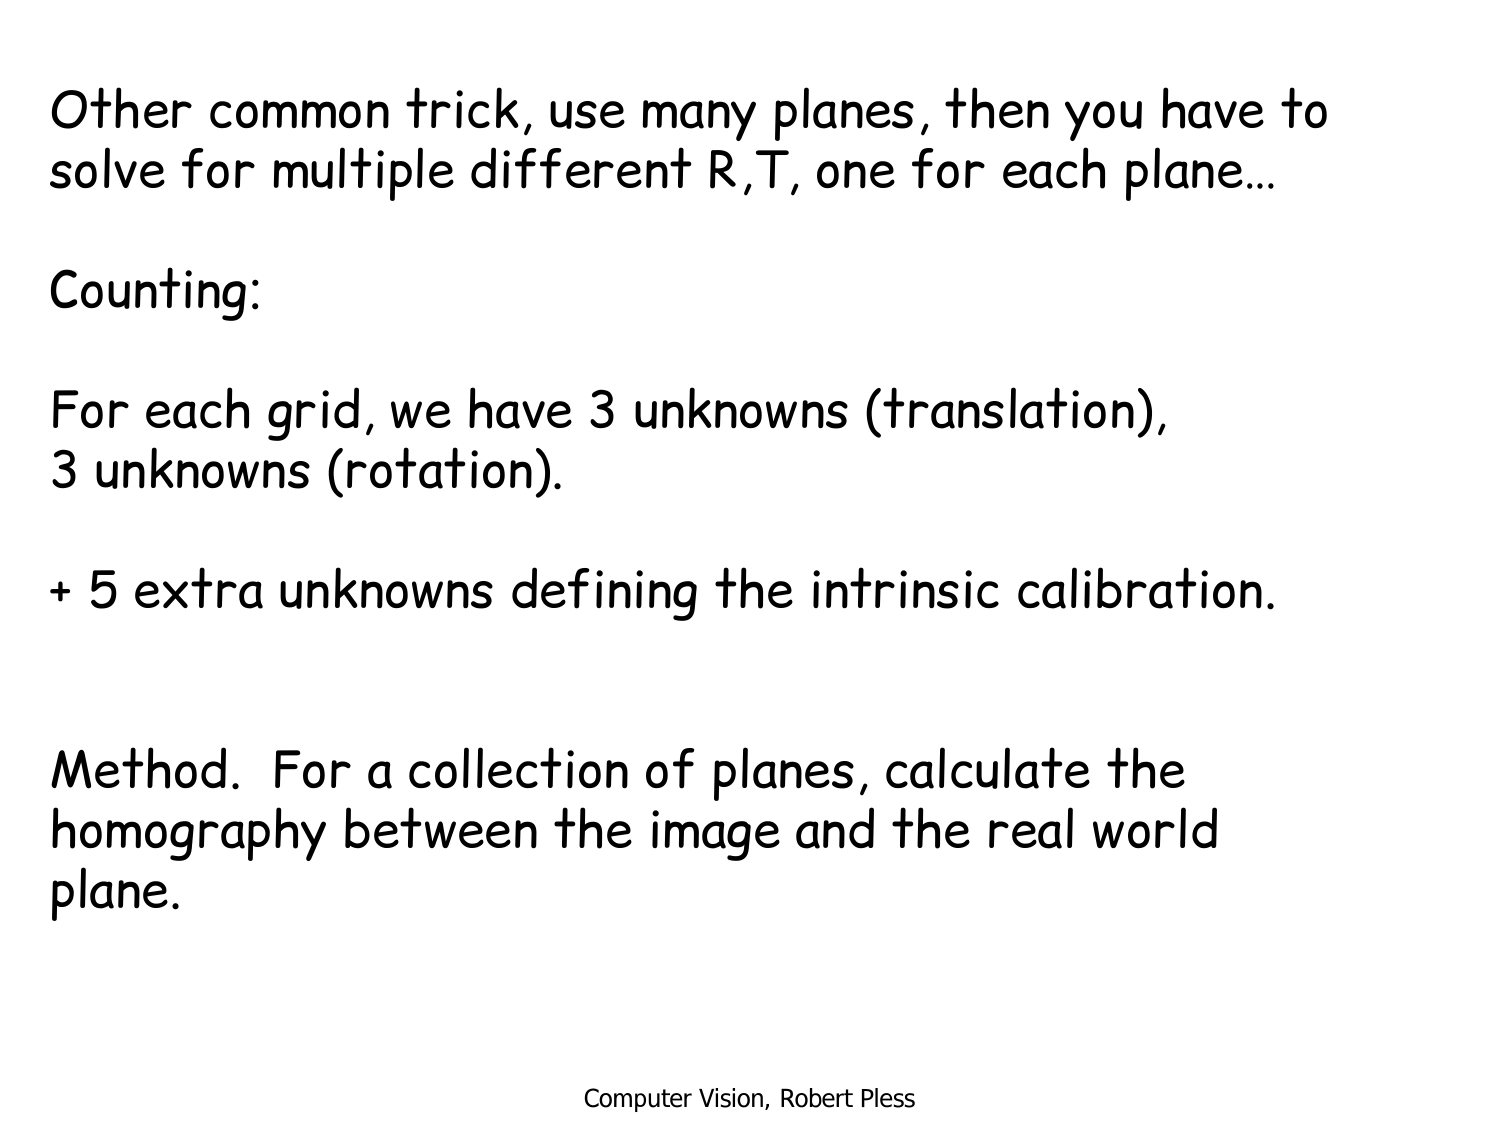

Other common trick, use many planes, then you have to solve for multiple different R,T, one for each plane…

Counting:

For each grid, we have 3 unknowns (translation),
3 unknowns (rotation).

+ 5 extra unknowns defining the intrinsic calibration.

Method.  For a collection of planes, calculate the homography between the image and the real world plane.

Computer Vision, Robert Pless